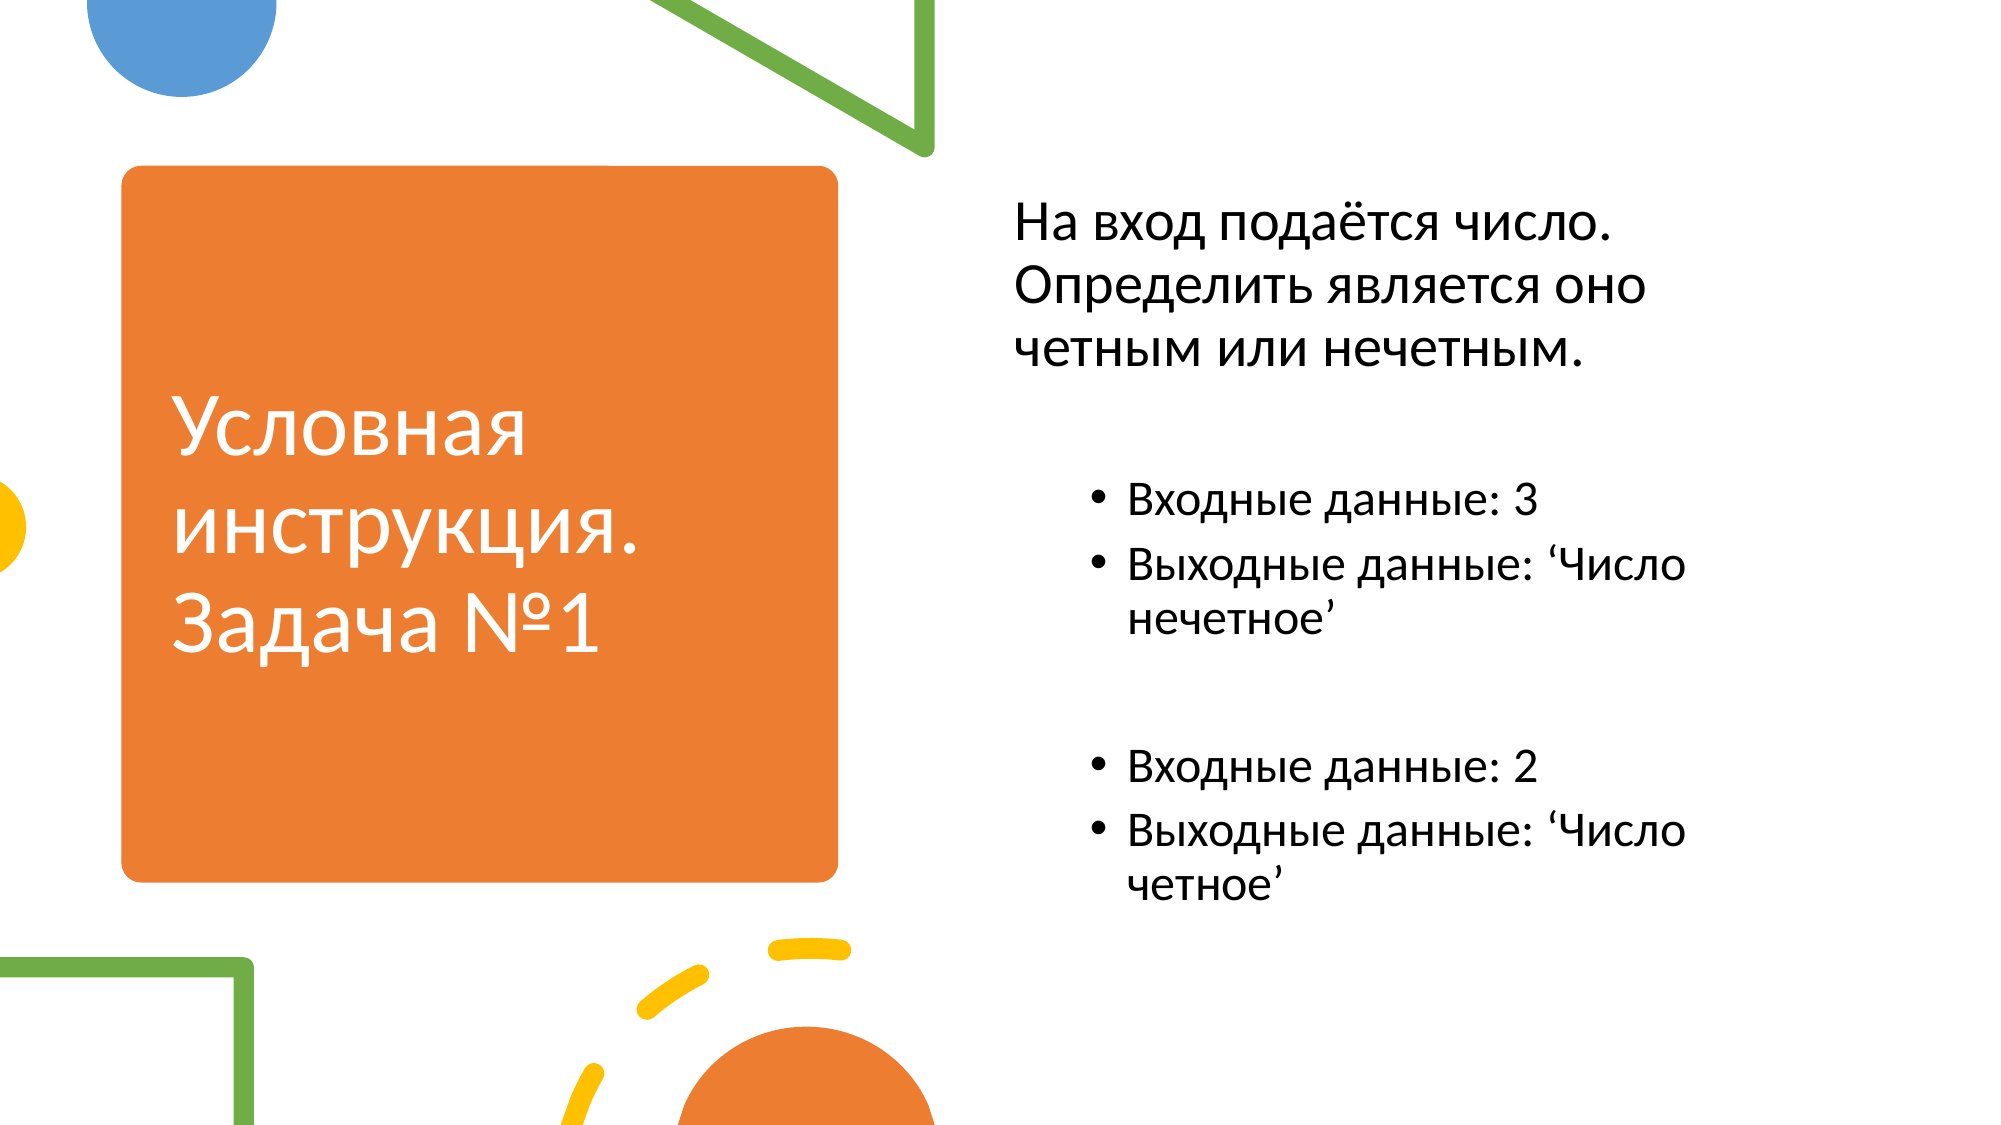

# Условная инструкция. Задача №1
На вход подаётся число. Определить является оно четным или нечетным.

Входные данные: 3
Выходные данные: ‘Число нечетное’

Входные данные: 2
Выходные данные: ‘Число четное’